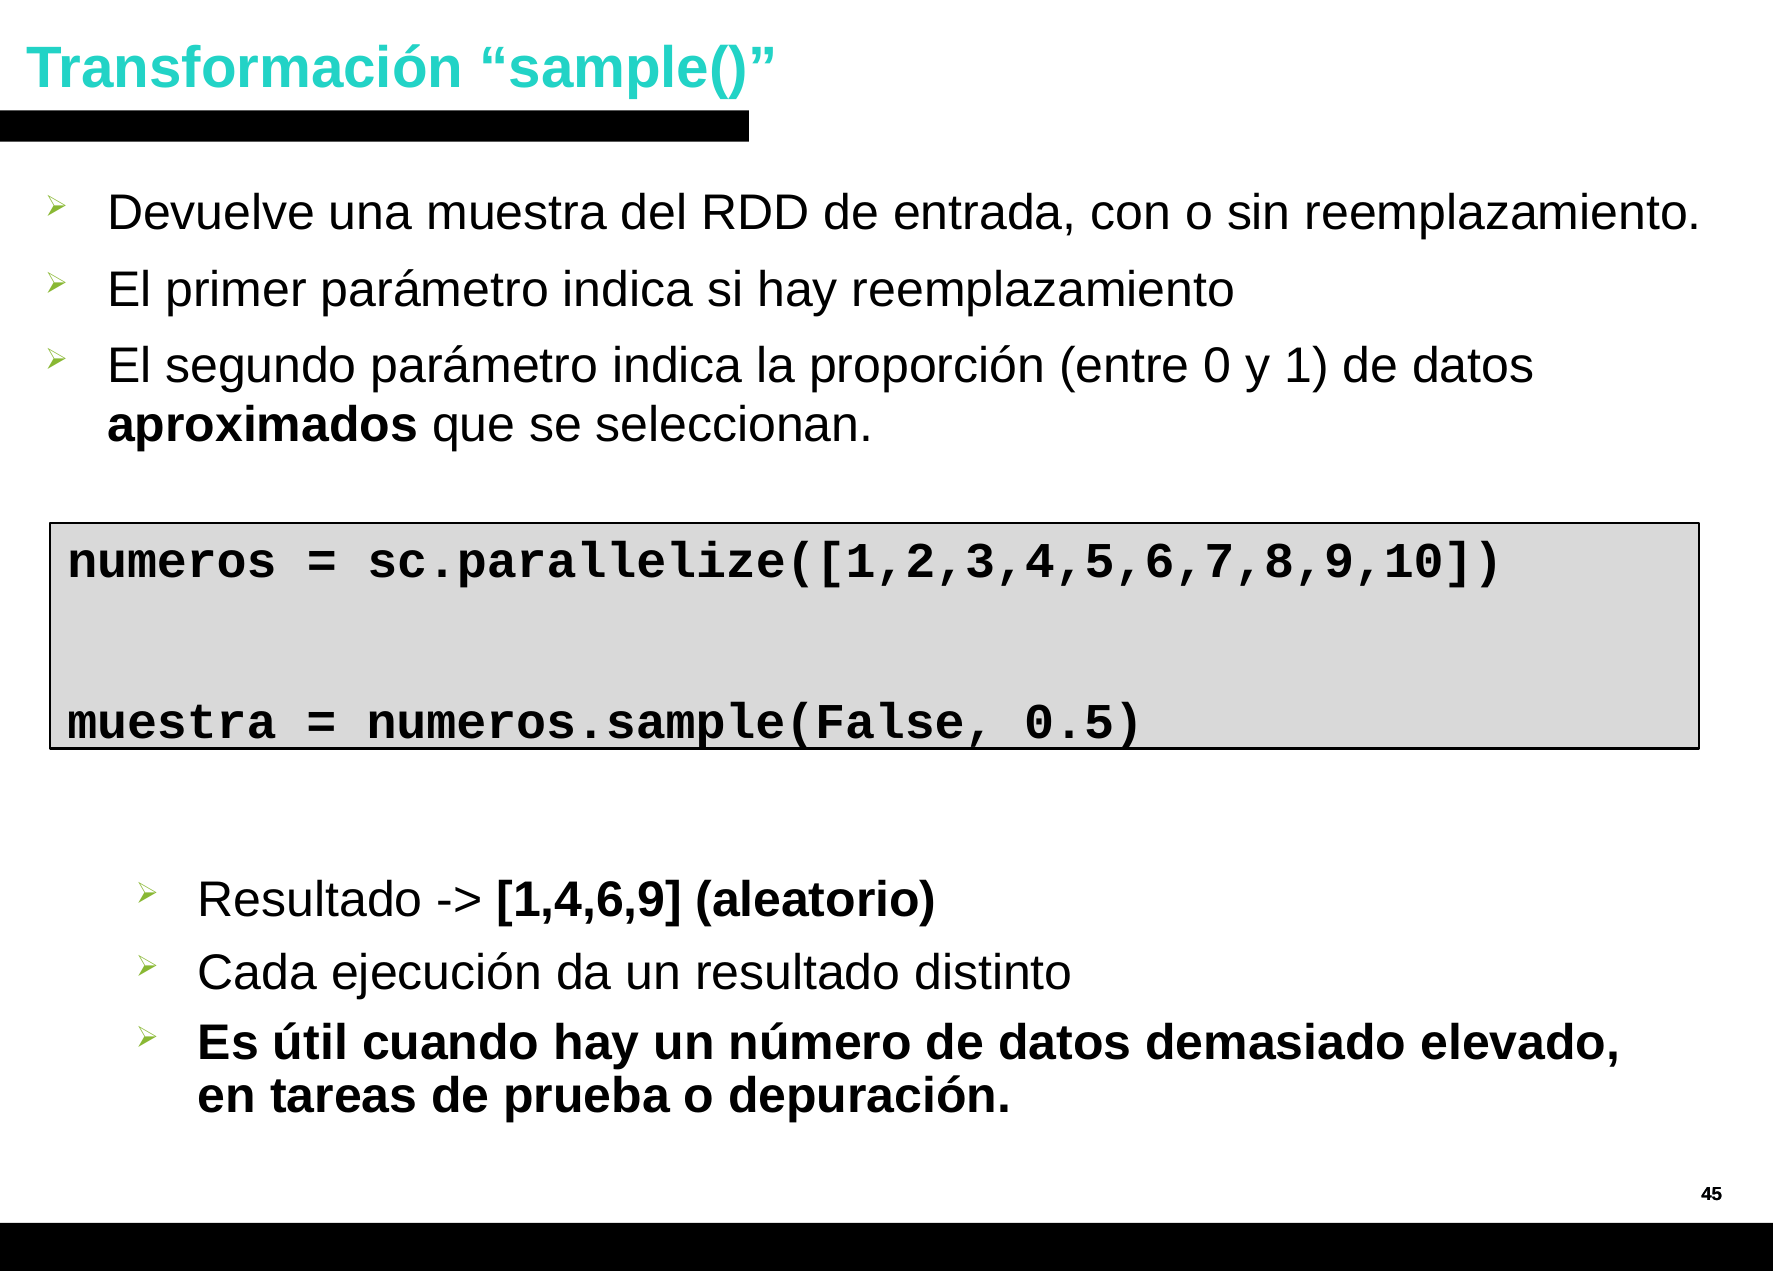

# Transformación “sample()”

Devuelve una muestra del RDD de entrada, con o sin reemplazamiento.
El primer parámetro indica si hay reemplazamiento
El segundo parámetro indica la proporción (entre 0 y 1) de datos aproximados que se seleccionan.

numeros = sc.parallelize([1,2,3,4,5,6,7,8,9,10])

muestra = numeros.sample(False, 0.5)
Resultado -> [1,4,6,9] (aleatorio)
Cada ejecución da un resultado distinto
Es útil cuando hay un número de datos demasiado elevado, en tareas de prueba o depuración.
45